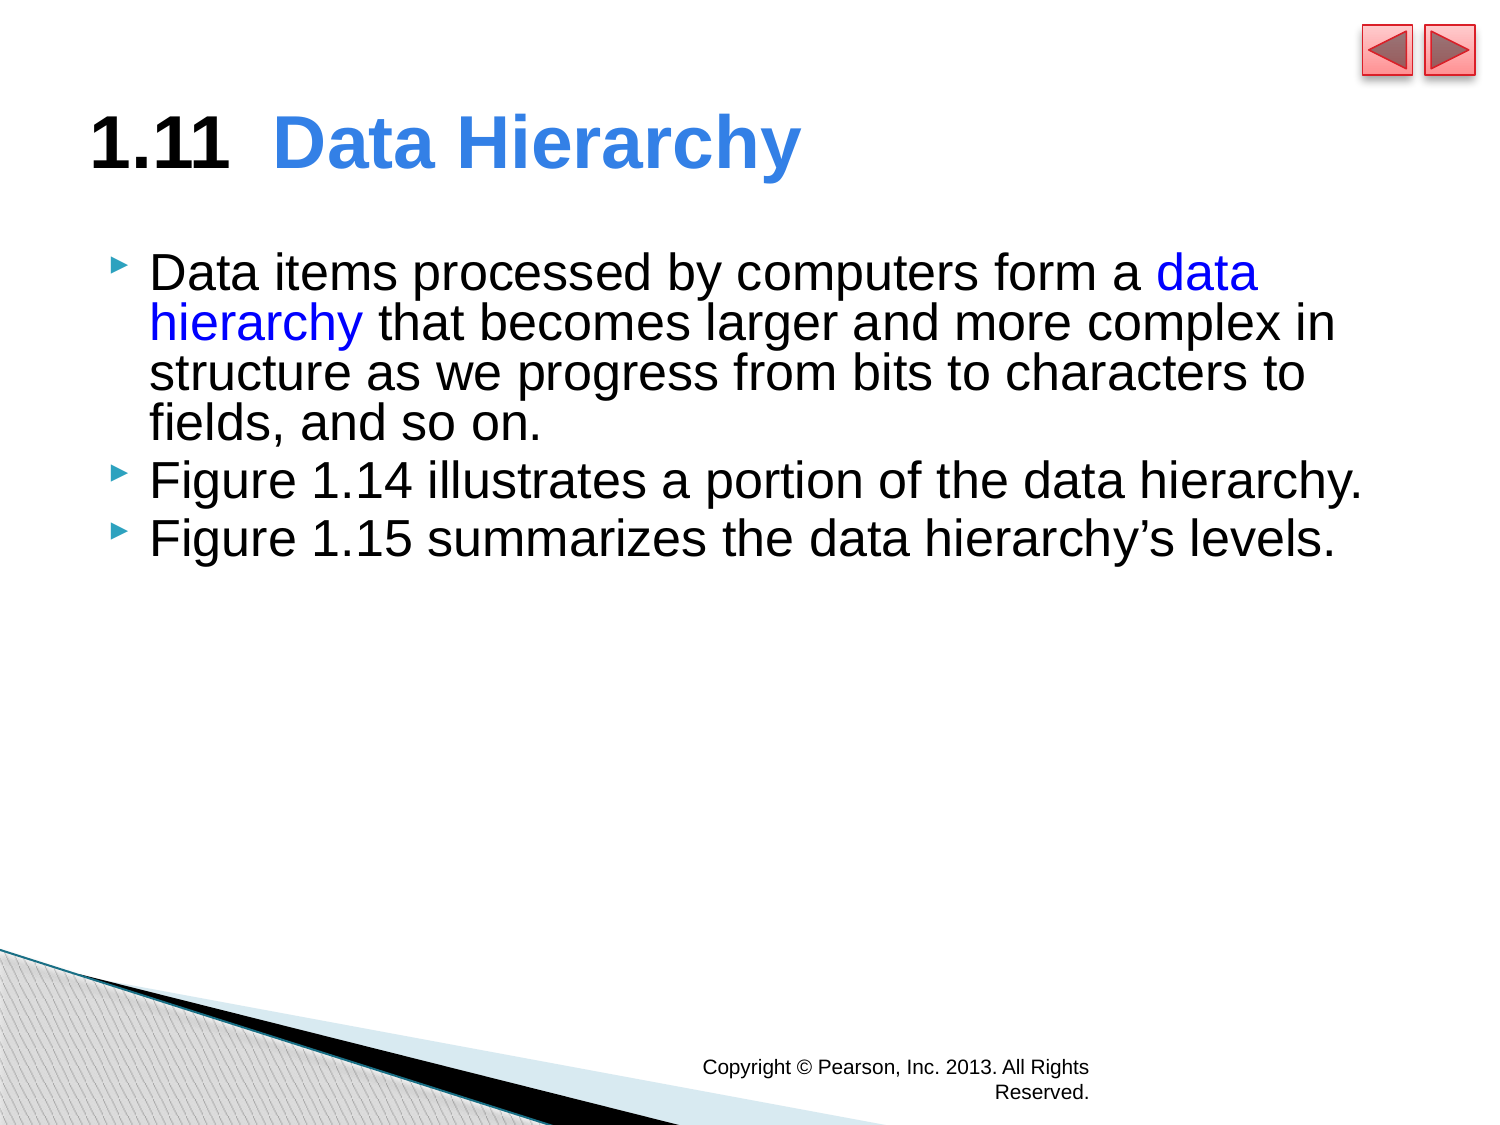

# 1.11  Data Hierarchy
Data items processed by computers form a data hierarchy that becomes larger and more complex in structure as we progress from bits to characters to fields, and so on.
Figure 1.14 illustrates a portion of the data hierarchy.
Figure 1.15 summarizes the data hierarchy’s levels.

Copyright © Pearson, Inc. 2013. All Rights Reserved.